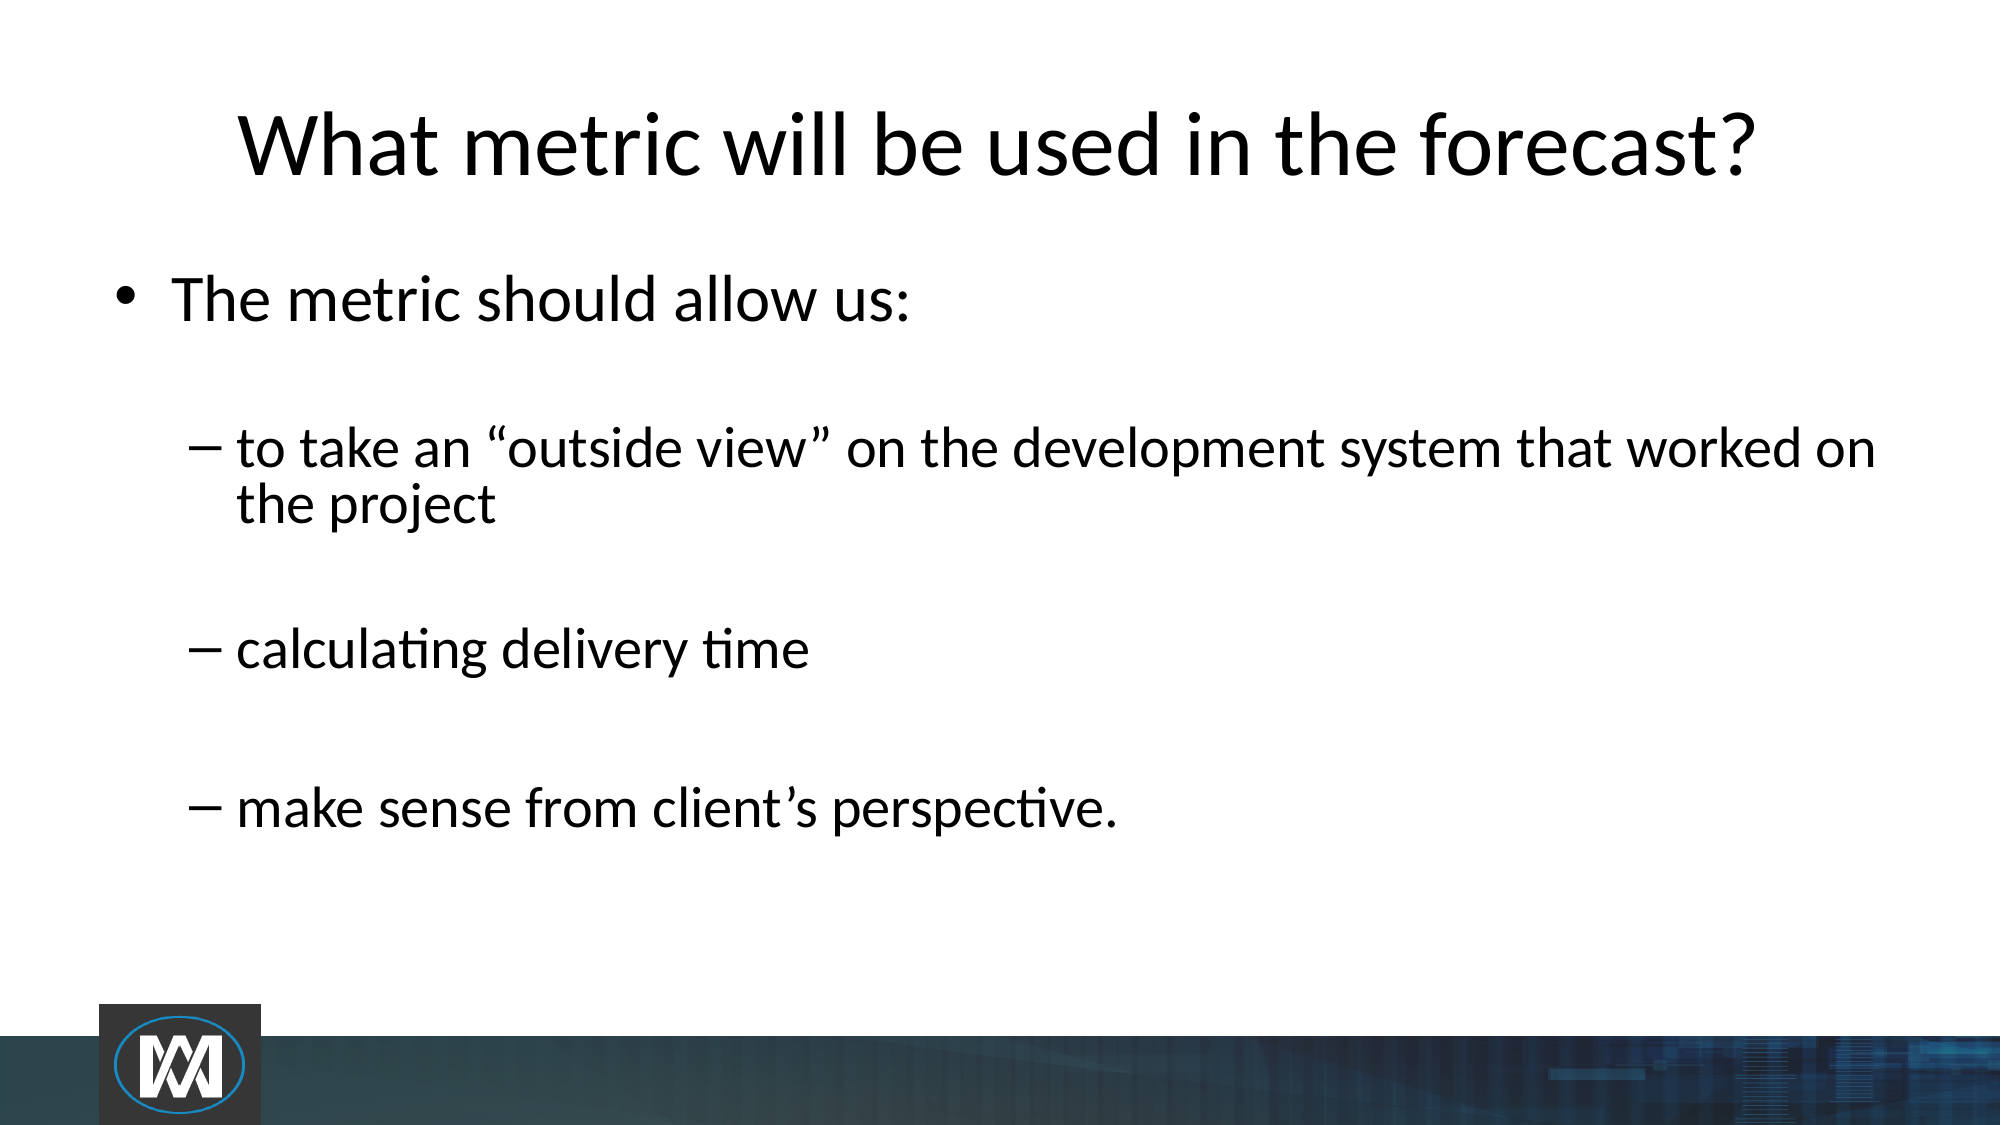

# What metric will be used in the forecast?
The metric should allow us:

to take an “outside view” on the development system that worked on the project

calculating delivery time

make sense from client’s perspective.